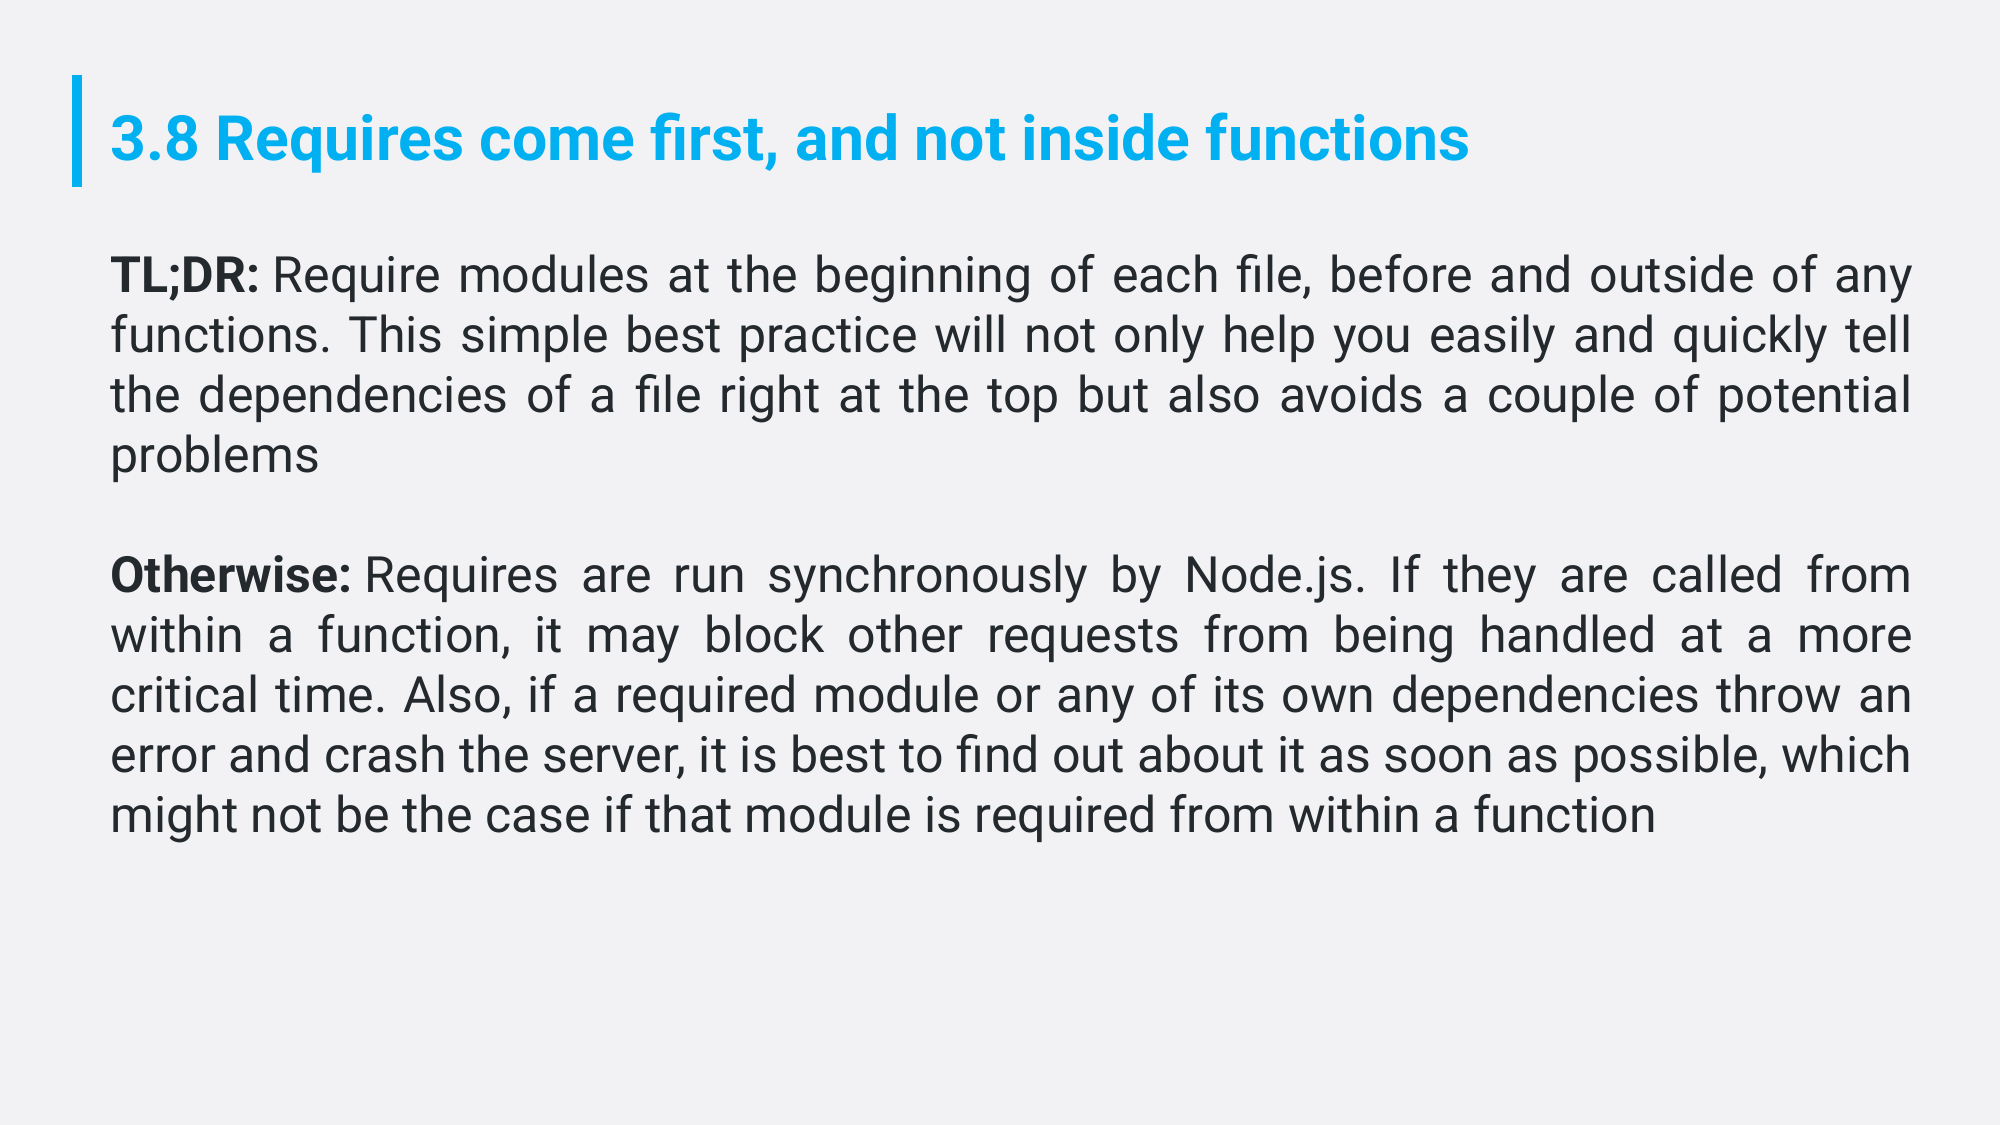

# 3.8 Requires come first, and not inside functions
TL;DR: Require modules at the beginning of each file, before and outside of any functions. This simple best practice will not only help you easily and quickly tell the dependencies of a file right at the top but also avoids a couple of potential problems

Otherwise: Requires are run synchronously by Node.js. If they are called from within a function, it may block other requests from being handled at a more critical time. Also, if a required module or any of its own dependencies throw an error and crash the server, it is best to find out about it as soon as possible, which might not be the case if that module is required from within a function